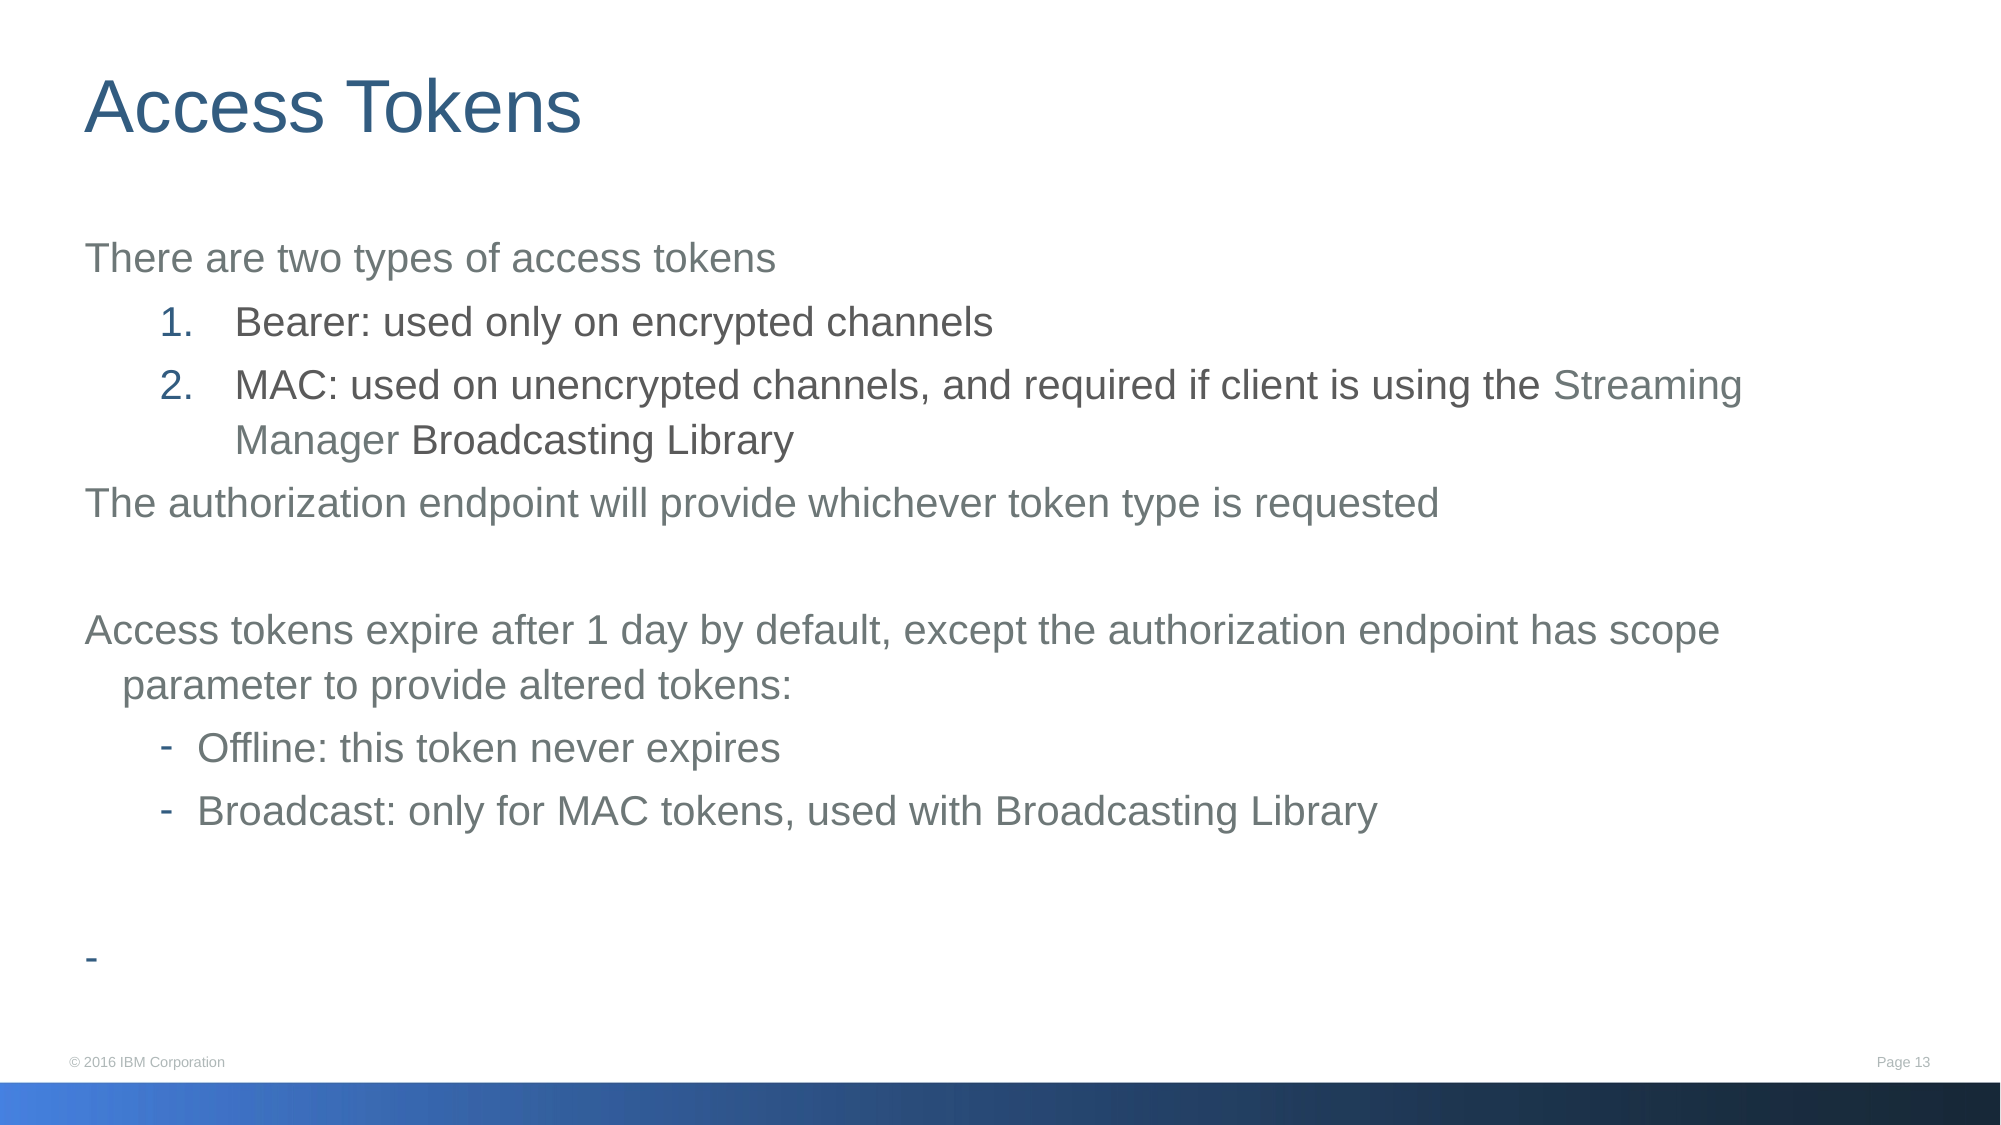

# Access Tokens
There are two types of access tokens
Bearer: used only on encrypted channels
MAC: used on unencrypted channels, and required if client is using the Streaming Manager Broadcasting Library
The authorization endpoint will provide whichever token type is requested

Access tokens expire after 1 day by default, except the authorization endpoint has scope parameter to provide altered tokens:
Offline: this token never expires
Broadcast: only for MAC tokens, used with Broadcasting Library